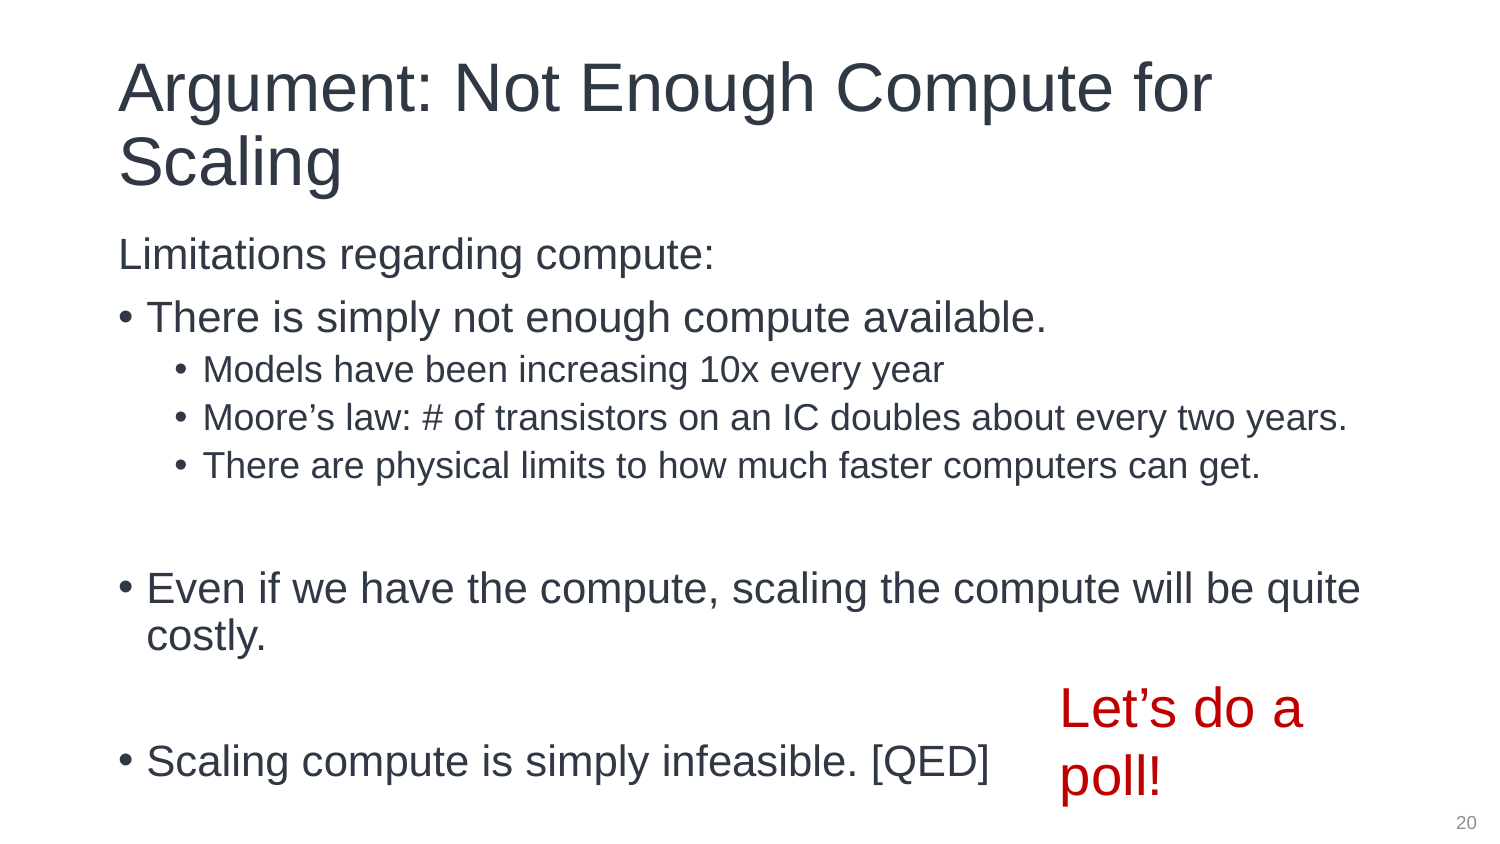

# Argument: Not Enough Compute for Scaling
Limitations regarding compute:
There is simply not enough compute available.
Models have been increasing 10x every year
Moore’s law: # of transistors on an IC doubles about every two years.
There are physical limits to how much faster computers can get.

Even if we have the compute, scaling the compute will be quite costly.

Scaling compute is simply infeasible. [QED]
Let’s do a poll!
20